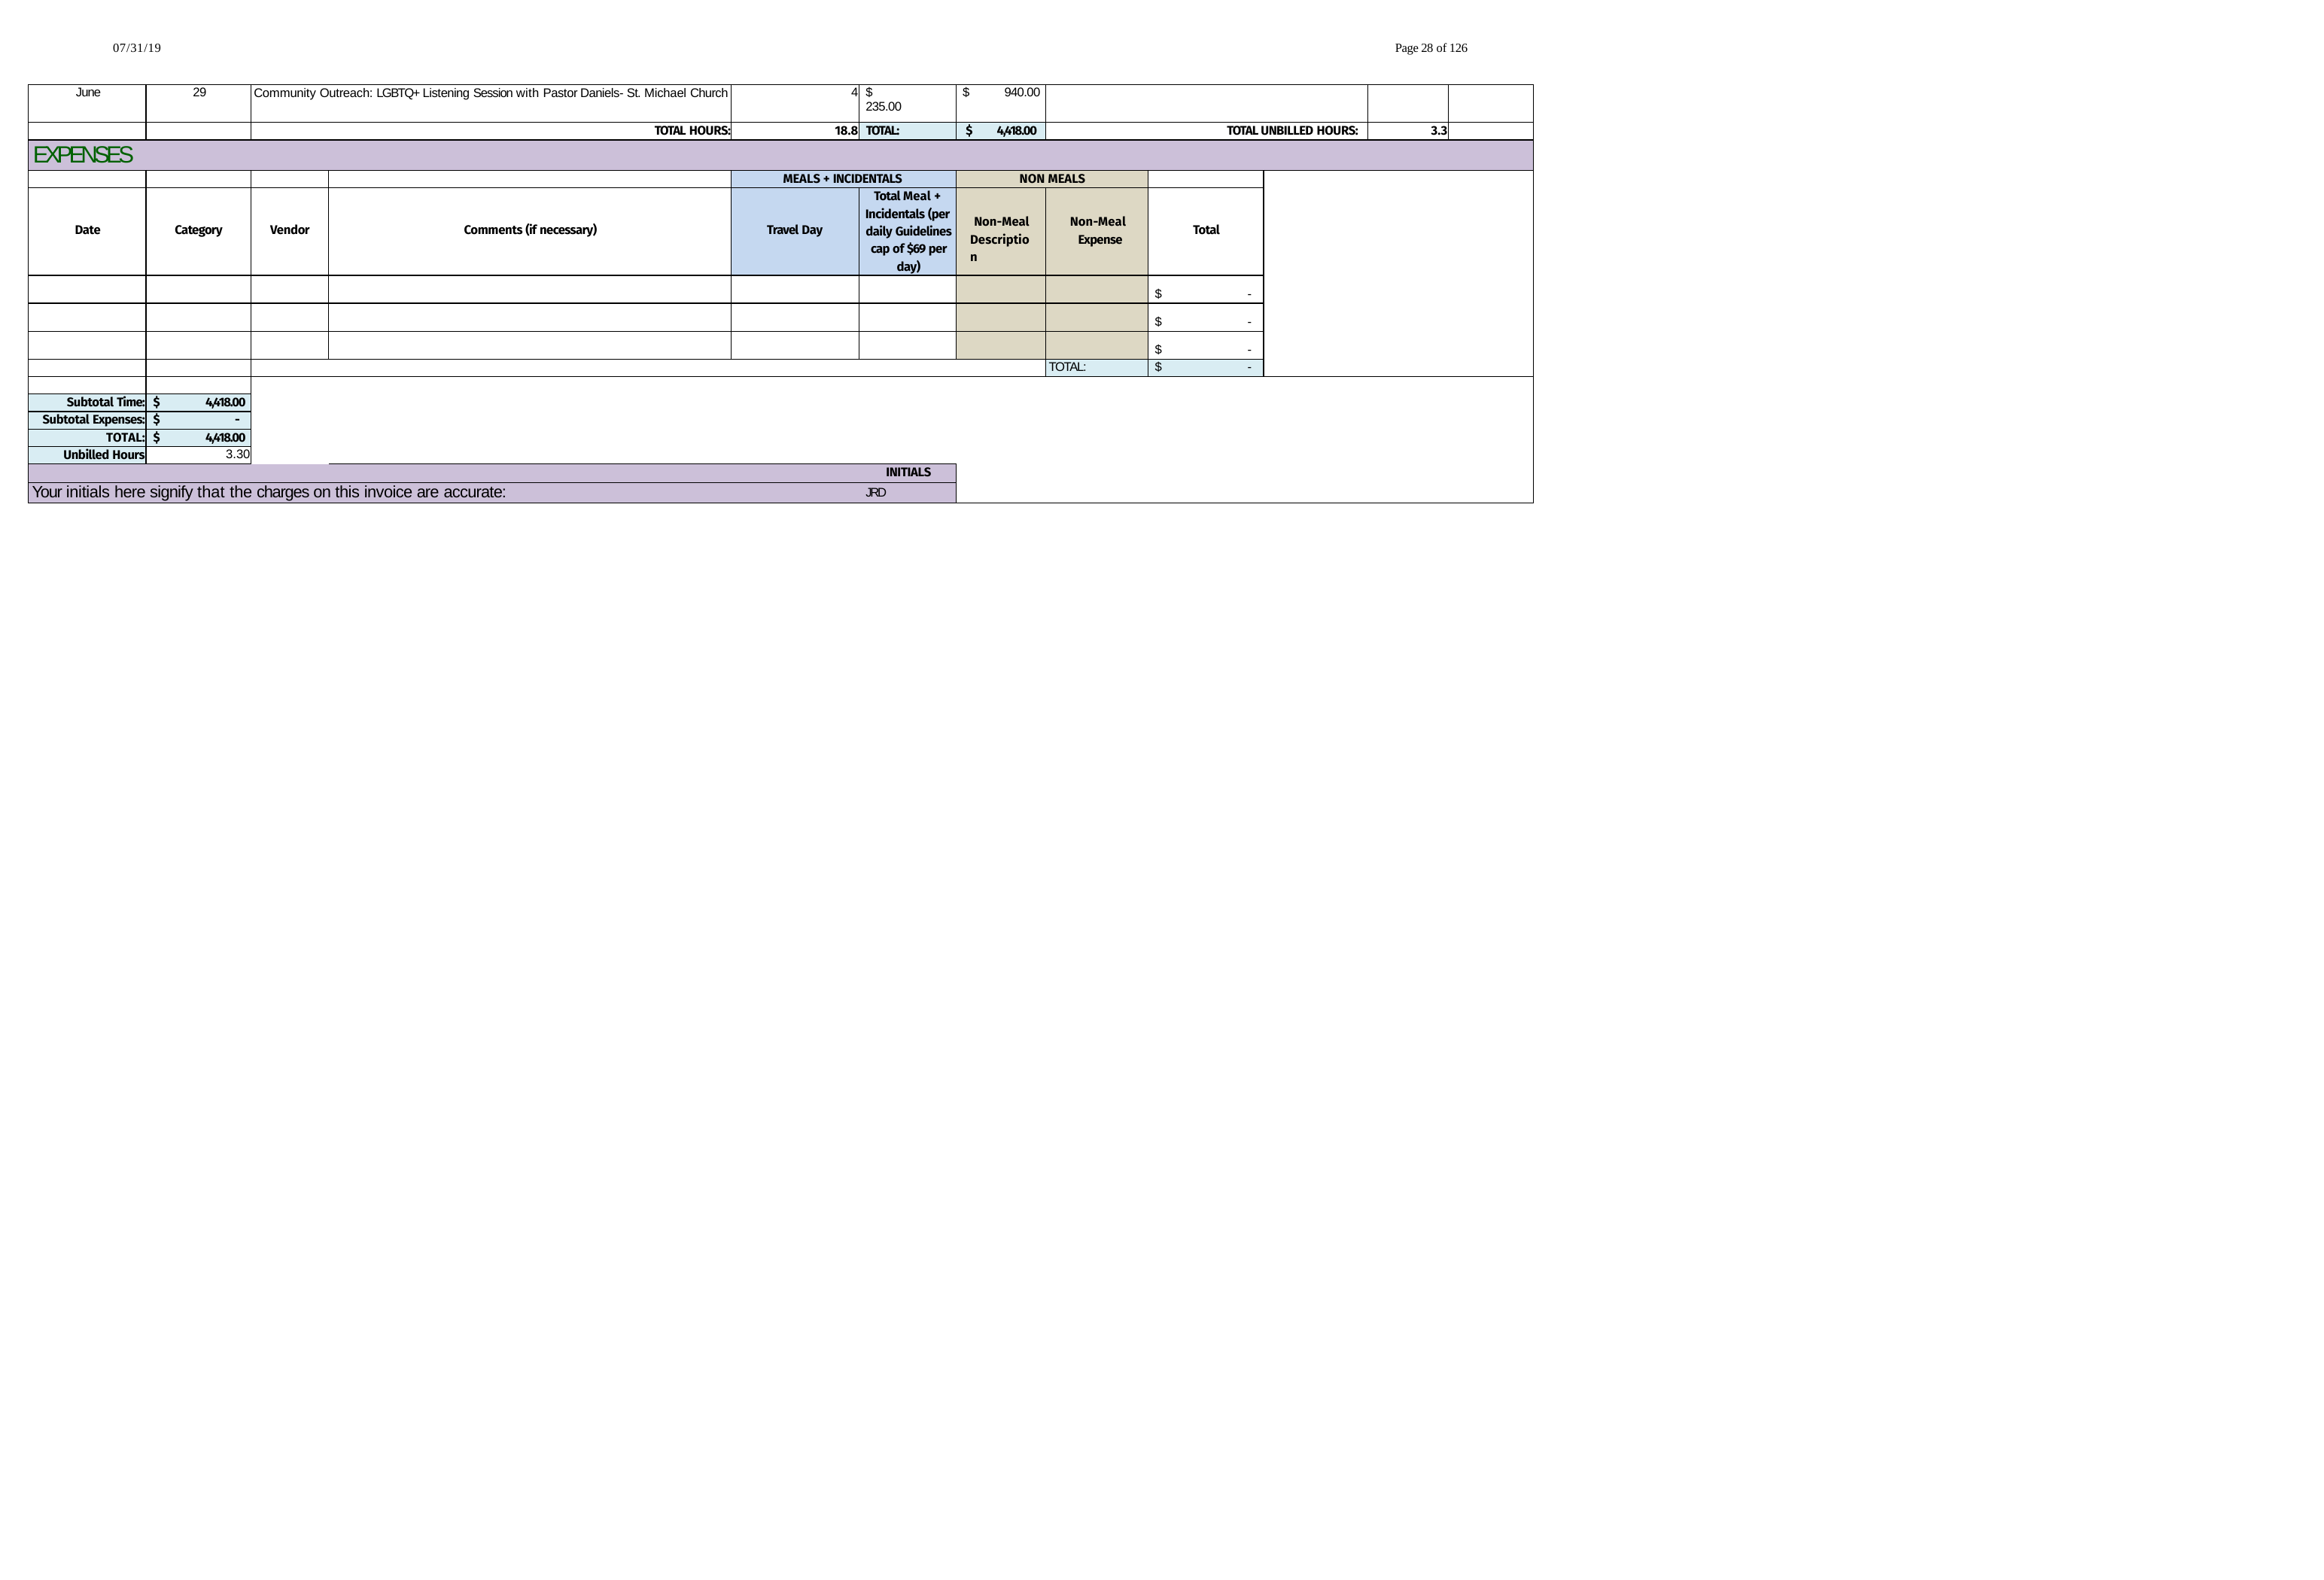

07/31/19
Page 28 of 126
| June | 29 | Community Outreach: LGBTQ+ Listening Session with Pastor Daniels- St. Michael Church |  | 4 | $ 235.00 | $ 940.00 |  |  |  |  |  |
| --- | --- | --- | --- | --- | --- | --- | --- | --- | --- | --- | --- |
|  |  | TOTAL HOURS: |  | 18.8 | TOTAL: | $ 4,418.00 | TOTAL UNBILLED HOURS: |  |  | 3.3 |  |
| EXPENSES |  |  |  |  |  |  |  |  |  |  |  |
|  |  |  |  | MEALS + INCIDENTALS |  | NON MEALS |  |  |  |  |  |
| Date | Category | Vendor | Comments (if necessary) | Travel Day | Total Meal + Incidentals (per daily Guidelines cap of $69 per day) | Non-Meal Description | Non-Meal Expense | Total |  |  |  |
|  |  |  |  |  |  |  |  | $ - |  |  |  |
|  |  |  |  |  |  |  |  | $ - |  |  |  |
|  |  |  |  |  |  |  |  | $ - |  |  |  |
|  |  |  |  |  |  |  | TOTAL: | $ - |  |  |  |
|  |  |  |  |  |  |  |  |  |  |  |  |
| Subtotal Time: | $ 4,418.00 |  |  |  |  |  |  |  |  |  |  |
| Subtotal Expenses: | $ - |  |  |  |  |  |  |  |  |  |  |
| TOTAL: | $ 4,418.00 |  |  |  |  |  |  |  |  |  |  |
| Unbilled Hours | 3.30 |  |  |  |  |  |  |  |  |  |  |
|  |  |  |  |  | INITIALS |  |  |  |  |  |  |
| Your initials here signify that the charges on this invoice are accurate: |  |  |  |  | JRD |  |  |  |  |  |  |